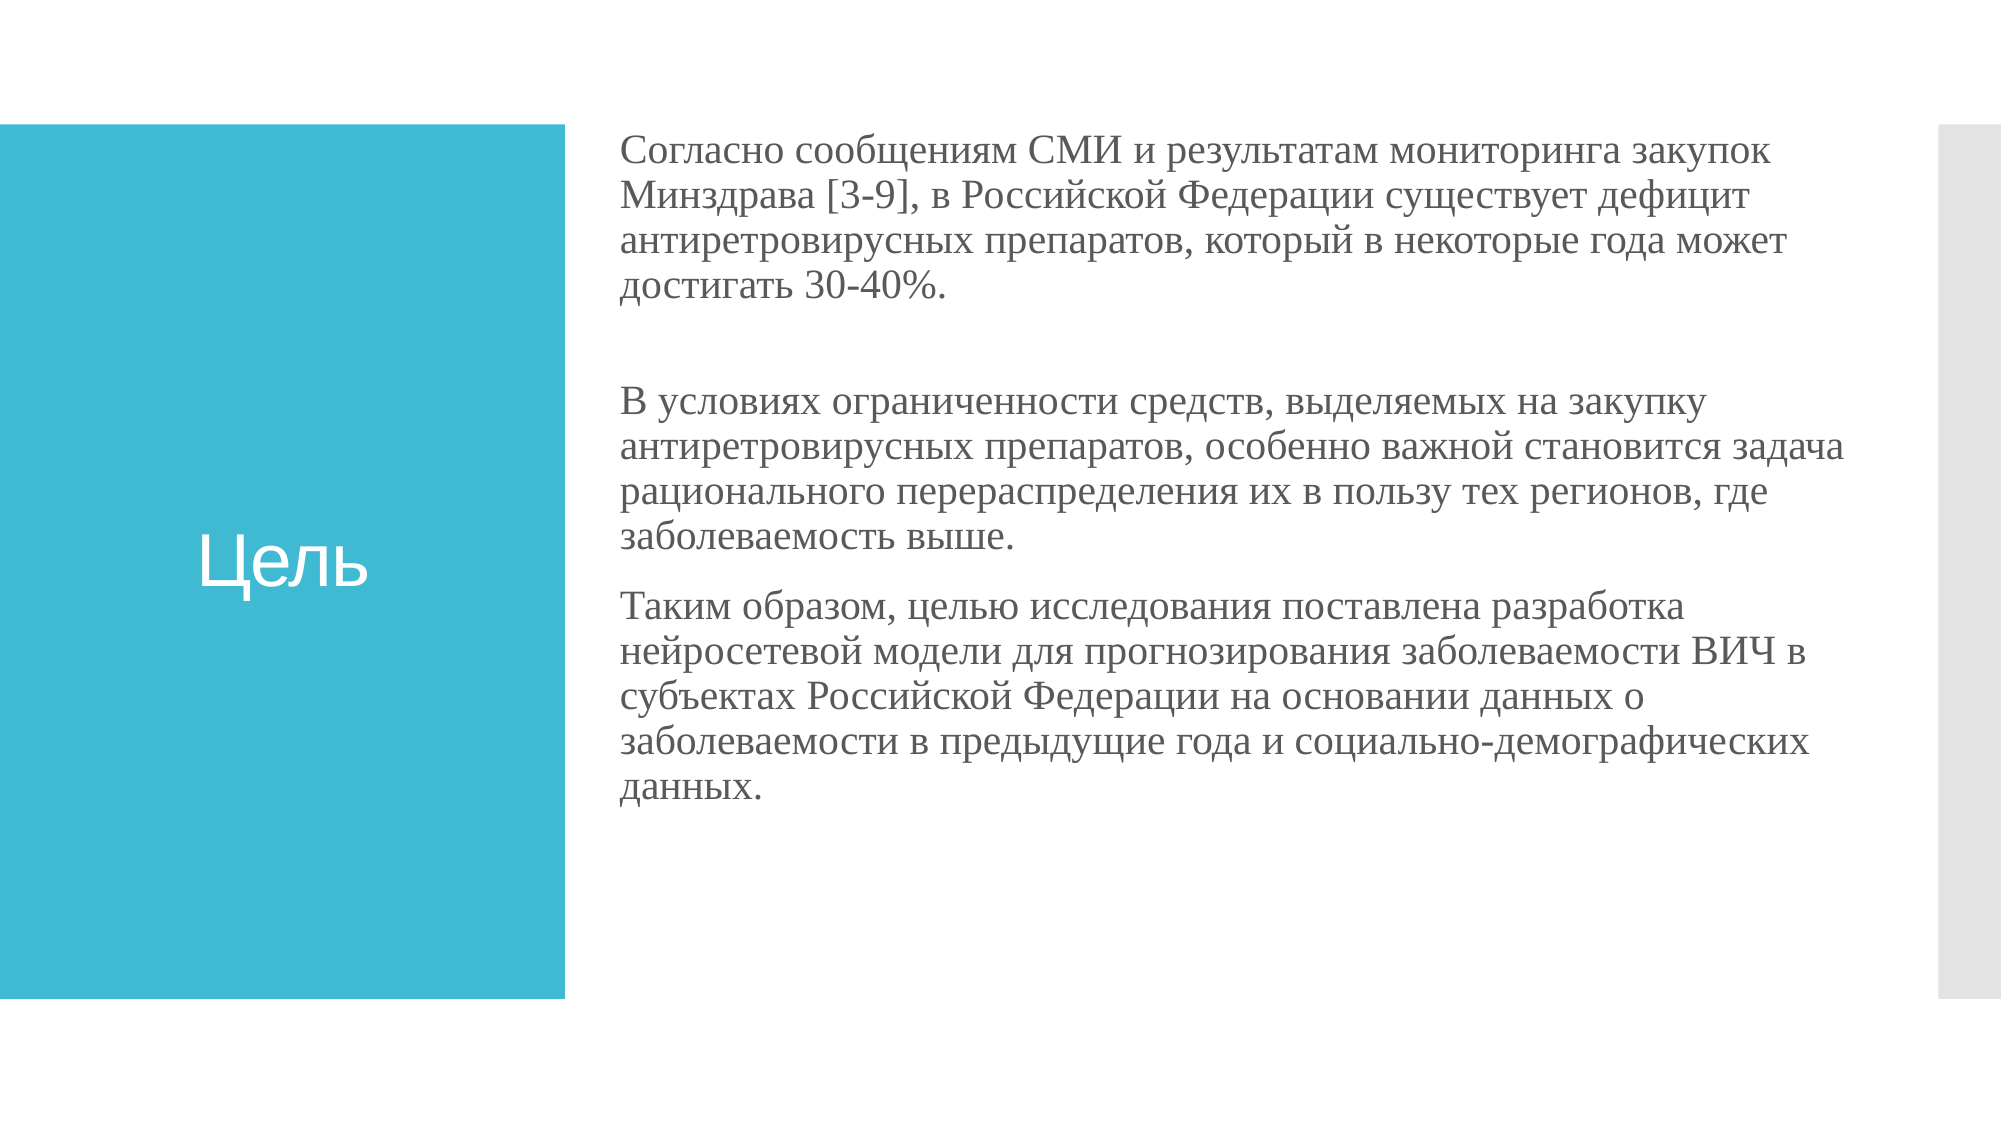

Согласно сообщениям СМИ и результатам мониторинга закупок Минздрава [3-9], в Российской Федерации существует дефицит антиретровирусных препаратов, который в некоторые года может достигать 30-40%.
В условиях ограниченности средств, выделяемых на закупку антиретровирусных препаратов, особенно важной становится задача рационального перераспределения их в пользу тех регионов, где заболеваемость выше.
Таким образом, целью исследования поставлена разработка нейросетевой модели для прогнозирования заболеваемости ВИЧ в субъектах Российской Федерации на основании данных о заболеваемости в предыдущие года и социально-демографических данных.
# Цель